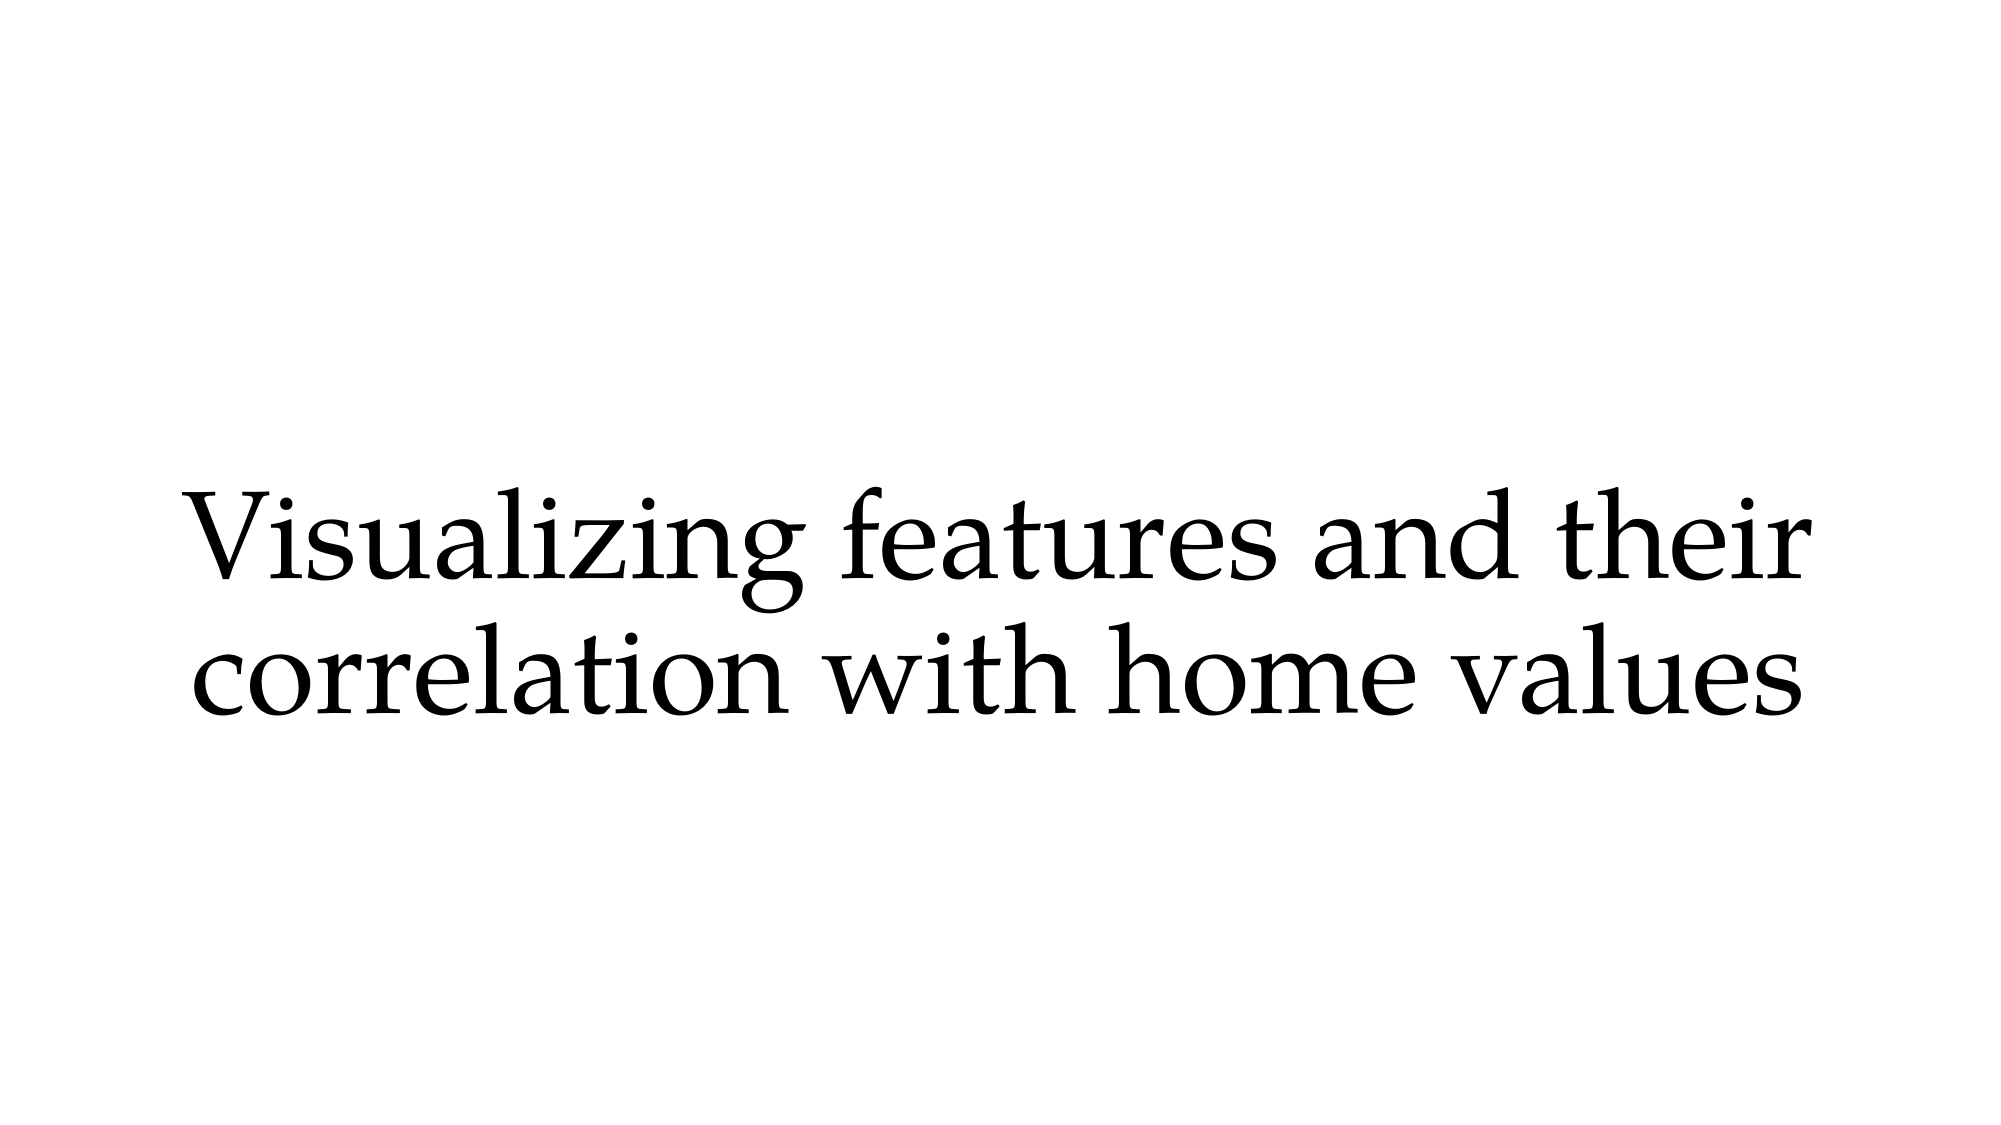

# Visualizing features and their correlation with home values